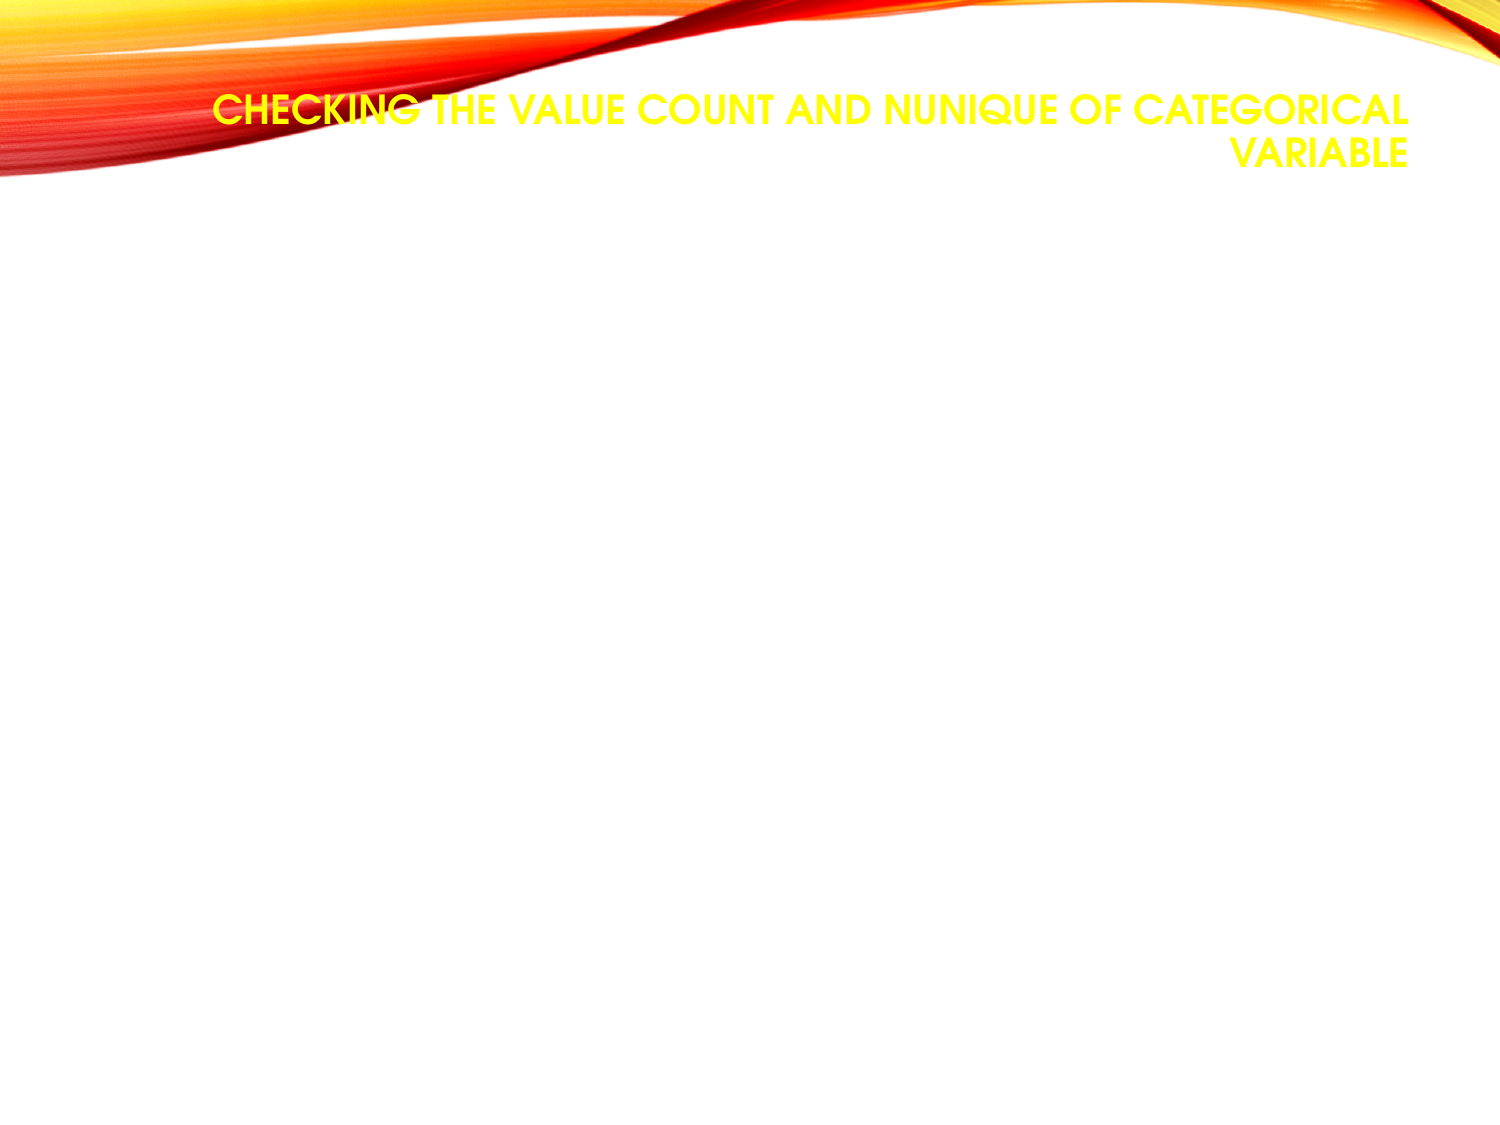

# checking the value count and nunique of categorical variable
In the first phase of Exploratory Data Analysis (EDA), determining relevant and irrelevant variables is crucial for understanding the dataset and shaping further analysis.
Data.nunique() is used to count the number of unique values in a data frame or series.
Value _counts() is used to count the occurrences of unique values .